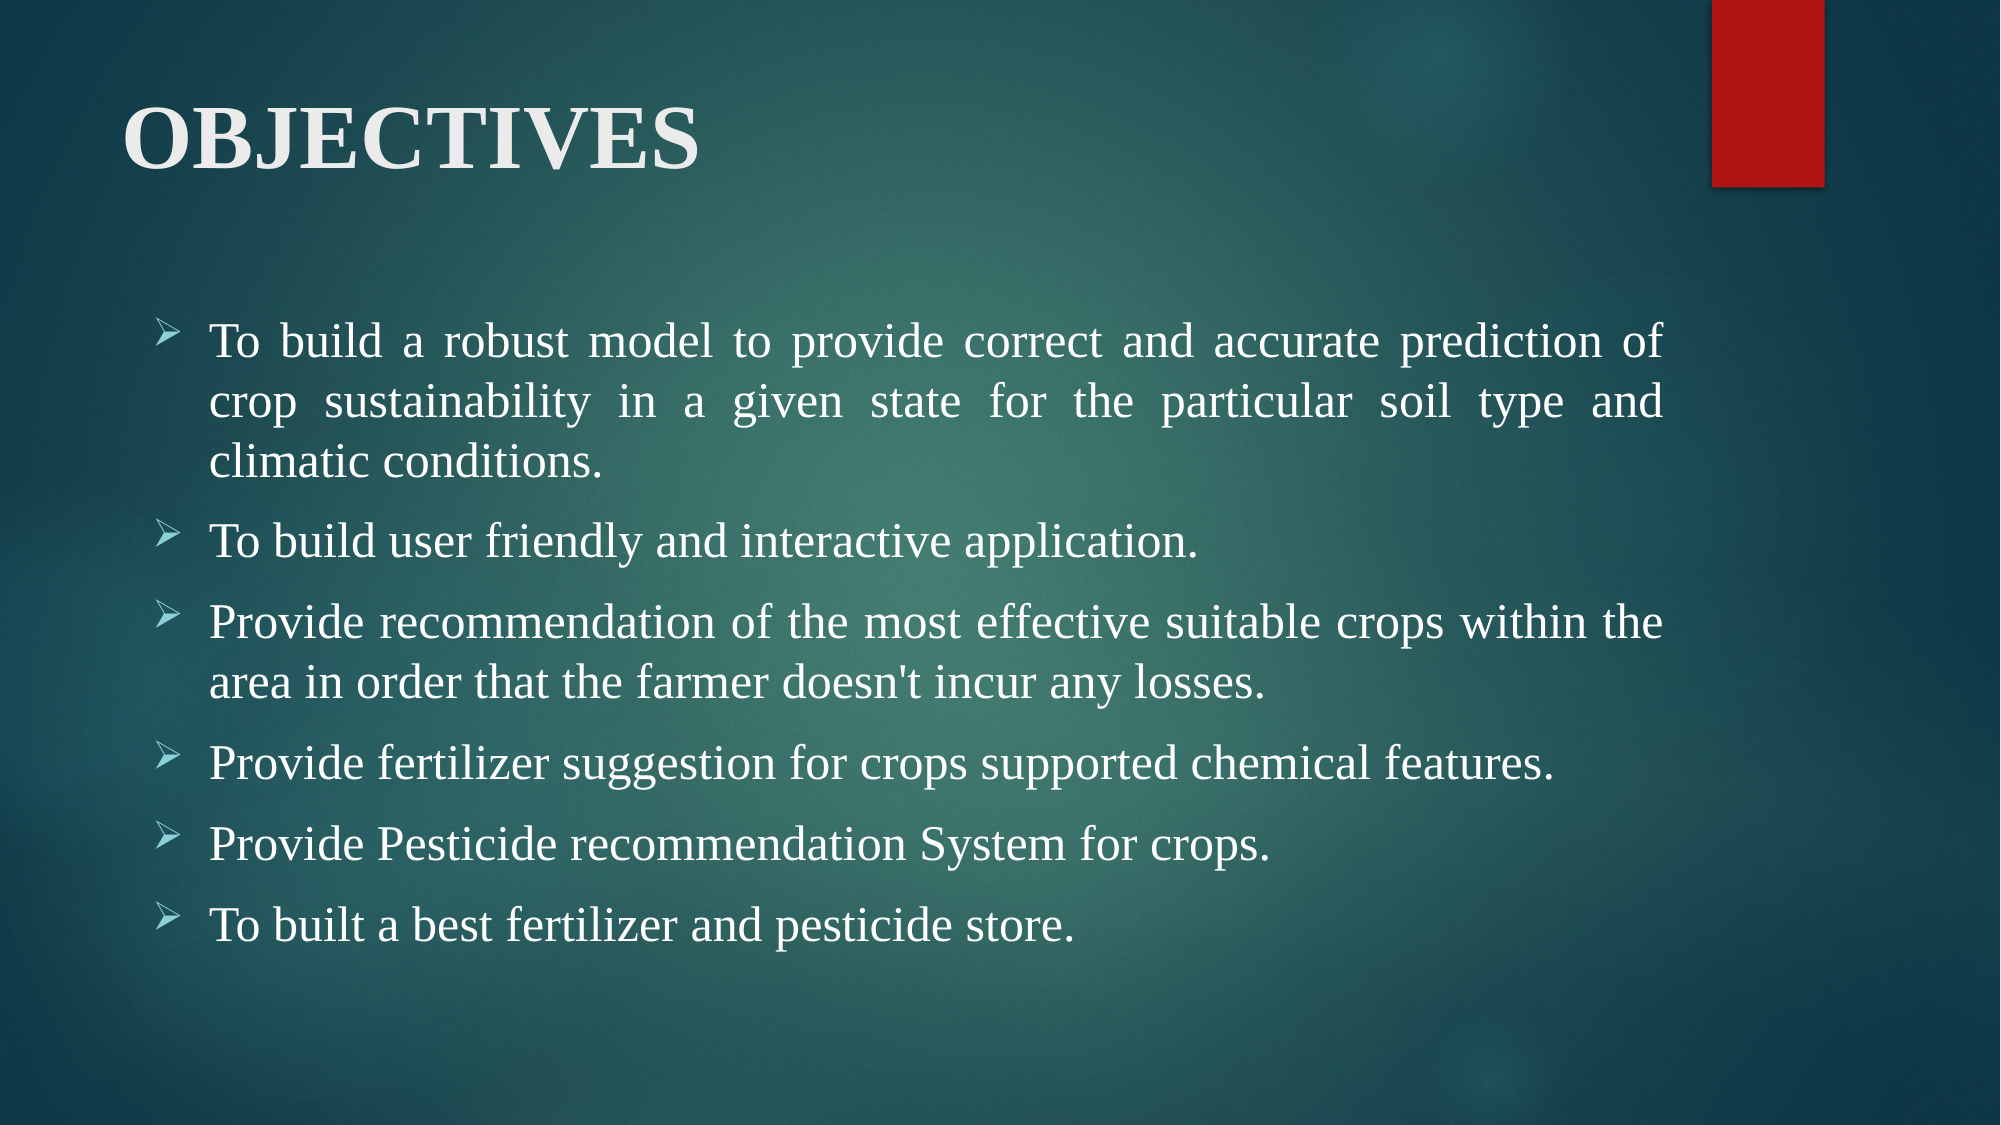

# OBJECTIVES
To build a robust model to provide correct and accurate prediction of crop sustainability in a given state for the particular soil type and climatic conditions.
To build user friendly and interactive application.
Provide recommendation of the most effective suitable crops within the area in order that the farmer doesn't incur any losses.
Provide fertilizer suggestion for crops supported chemical features.
Provide Pesticide recommendation System for crops.
To built a best fertilizer and pesticide store.